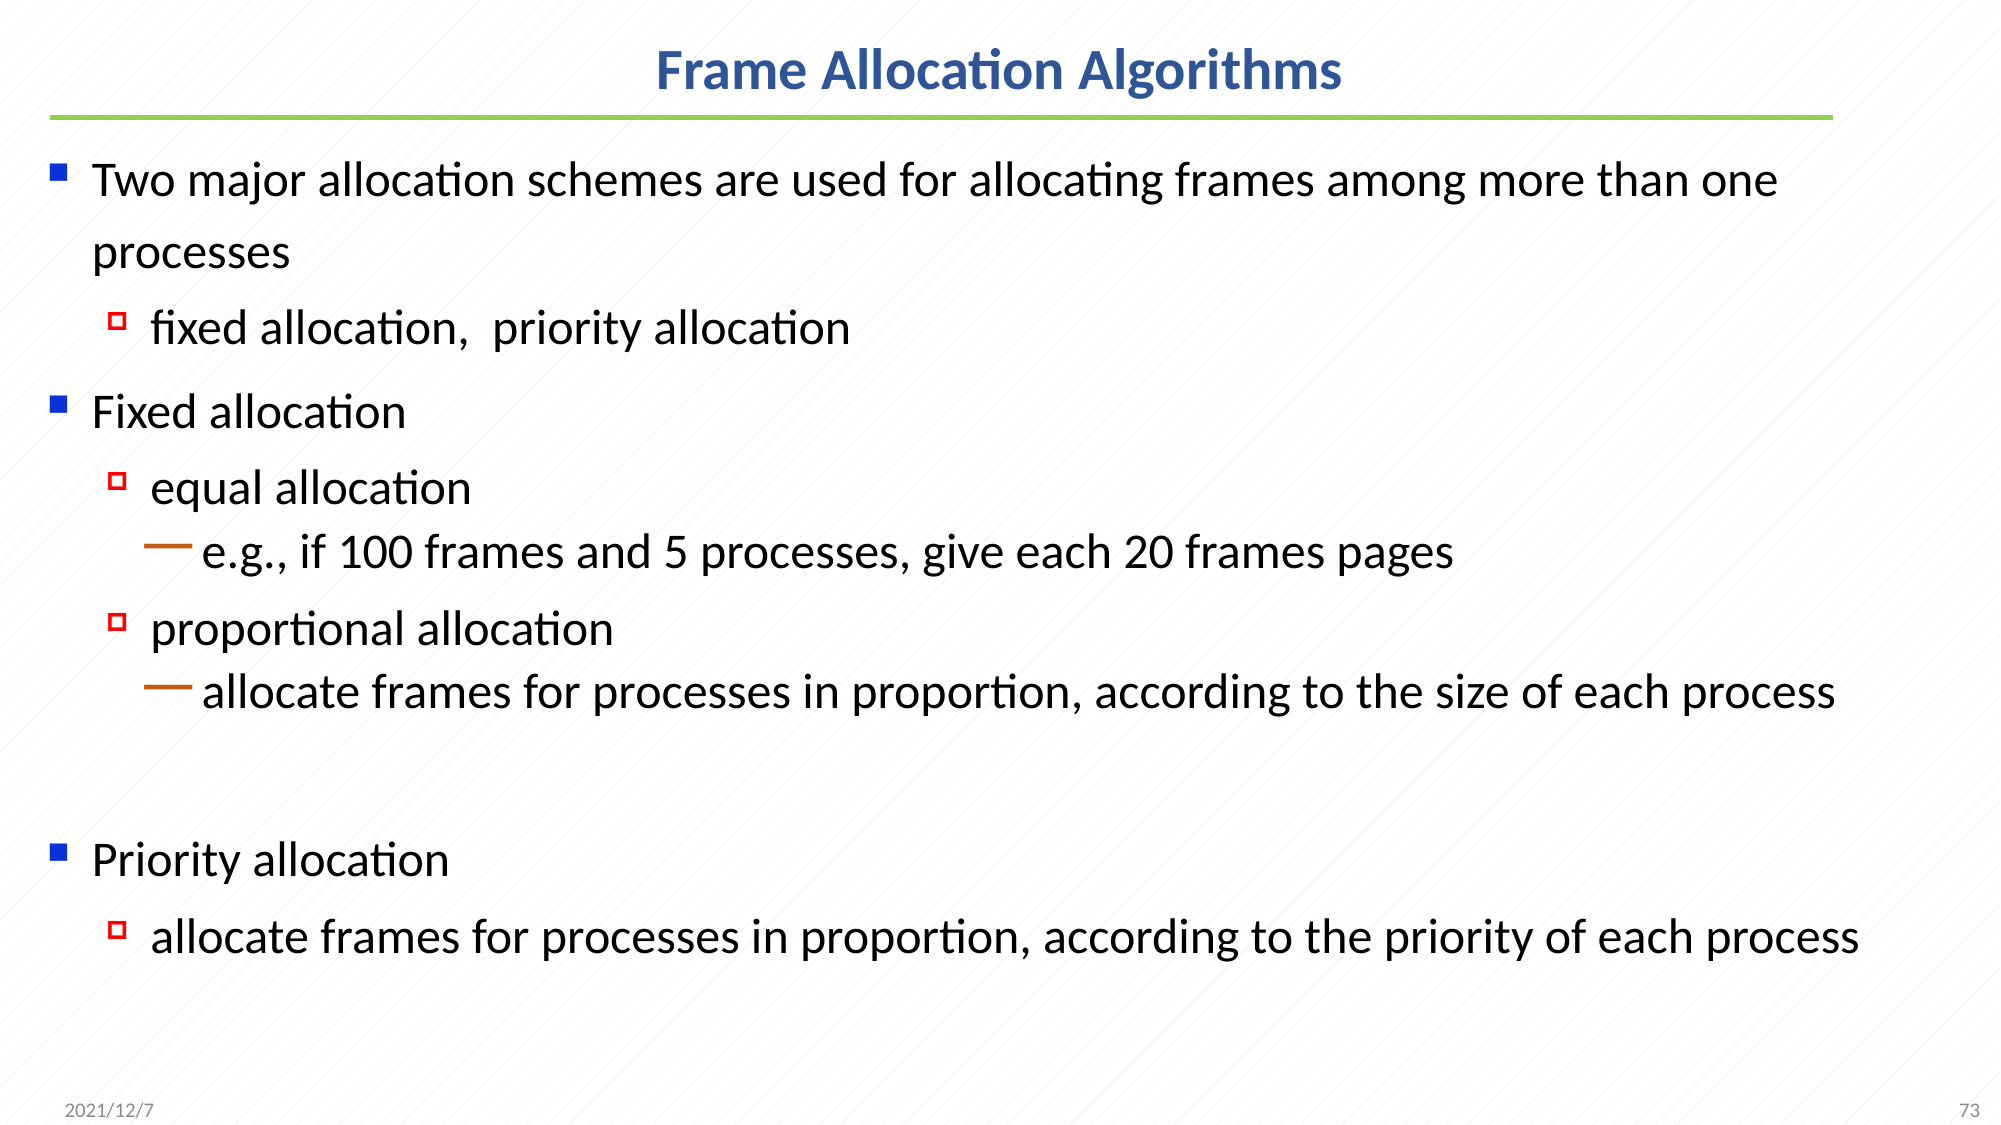

# Frame Allocation Algorithms
Two major allocation schemes are used for allocating frames among more than one processes
fixed allocation,  priority allocation
Fixed allocation
equal allocation
e.g., if 100 frames and 5 processes, give each 20 frames pages
proportional allocation
allocate frames for processes in proportion, according to the size of each process

Priority allocation
allocate frames for processes in proportion, according to the priority of each process

73
2021/12/7